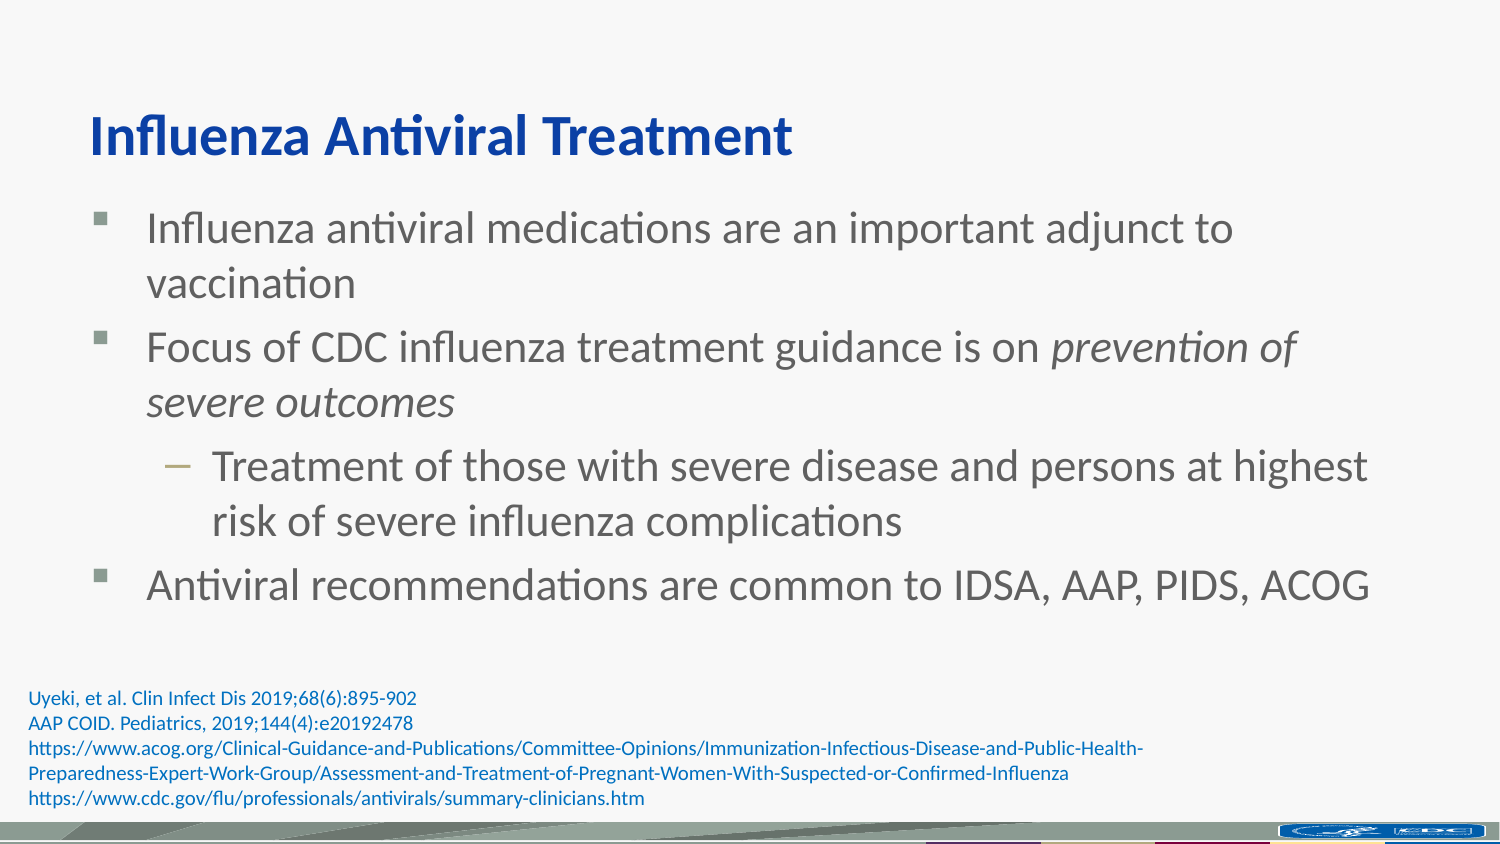

# Influenza Antiviral Treatment
Influenza antiviral medications are an important adjunct to vaccination
Focus of CDC influenza treatment guidance is on prevention of severe outcomes
Treatment of those with severe disease and persons at highest risk of severe influenza complications
Antiviral recommendations are common to IDSA, AAP, PIDS, ACOG

Uyeki, et al. Clin Infect Dis 2019;68(6):895-902
AAP COID. Pediatrics, 2019;144(4):e20192478
https://www.acog.org/Clinical-Guidance-and-Publications/Committee-Opinions/Immunization-Infectious-Disease-and-Public-Health-Preparedness-Expert-Work-Group/Assessment-and-Treatment-of-Pregnant-Women-With-Suspected-or-Confirmed-Influenza
https://www.cdc.gov/flu/professionals/antivirals/summary-clinicians.htm